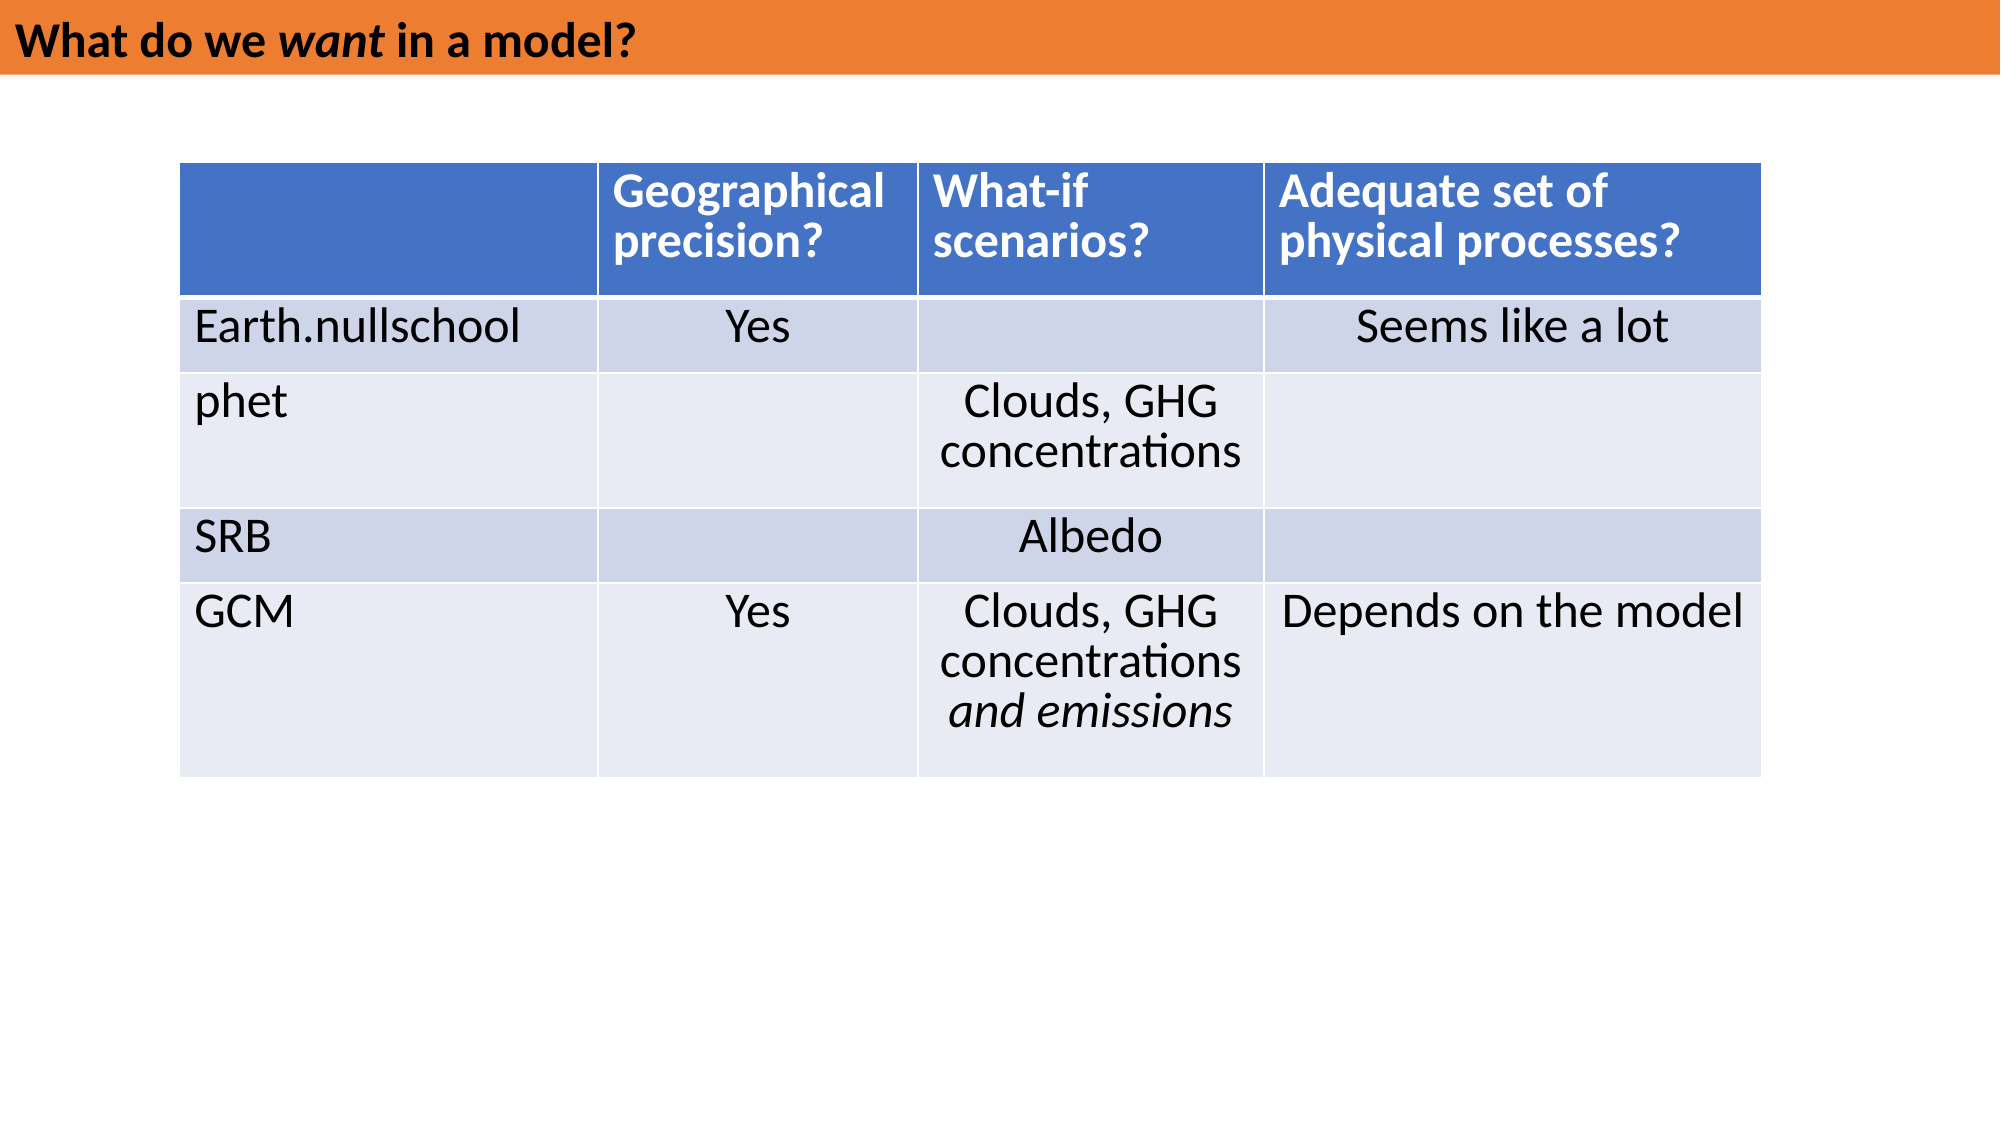

What do we want in a model?
|  | Geographical precision? | What-if scenarios? | Adequate set of physical processes? |
| --- | --- | --- | --- |
| Earth.nullschool | Yes |  | Seems like a lot |
| phet |  | Clouds, GHG concentrations |  |
| SRB |  | Albedo |  |
| GCM | Yes | Clouds, GHG concentrations and emissions | Depends on the model |